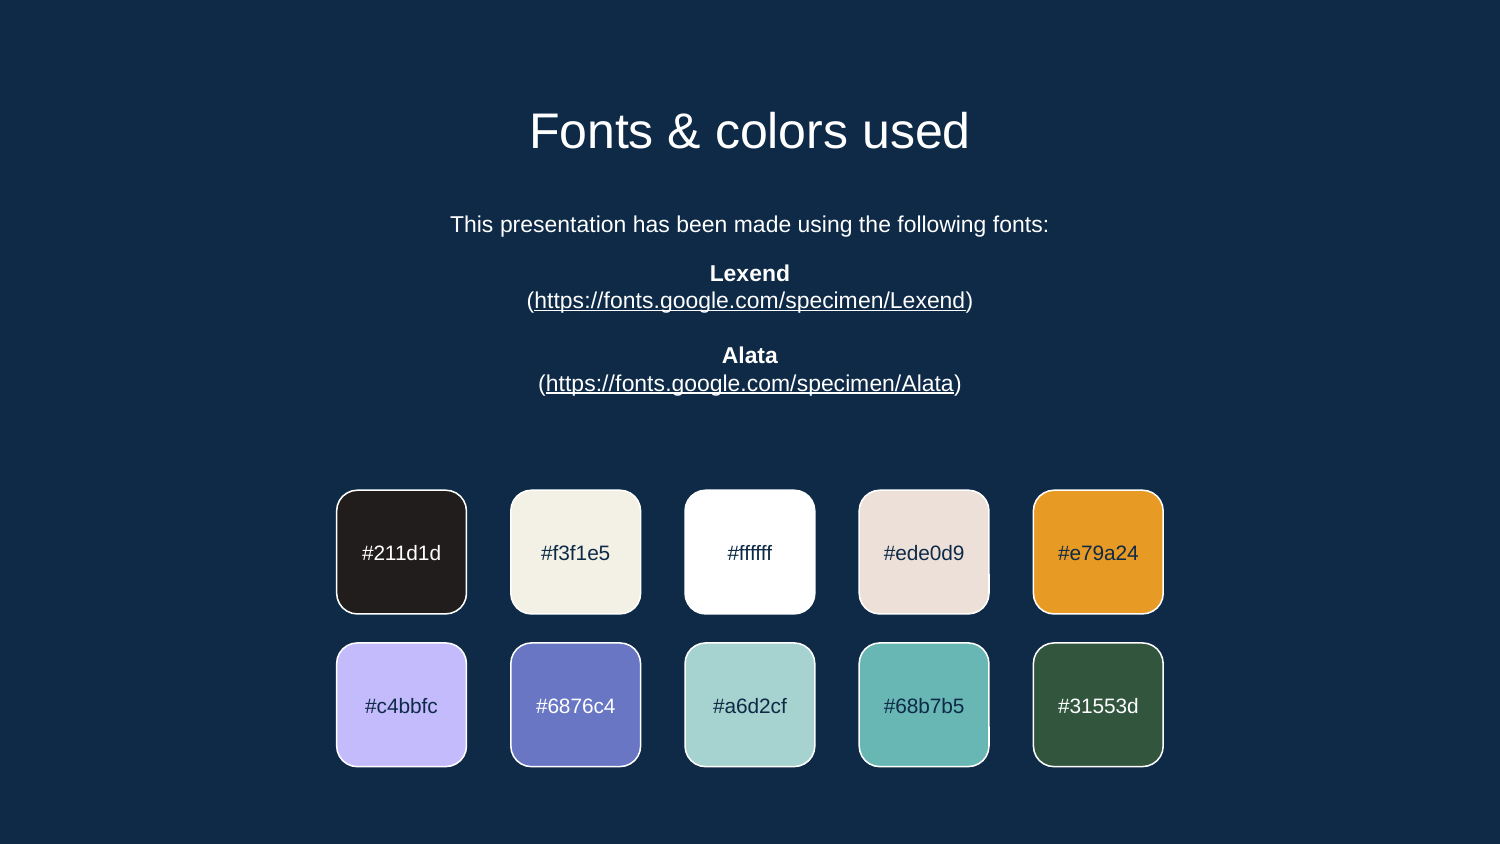

# Fonts & colors used
This presentation has been made using the following fonts:
Lexend
(https://fonts.google.com/specimen/Lexend)

Alata
(https://fonts.google.com/specimen/Alata)

#211d1d
#f3f1e5
#ffffff
#ede0d9
#e79a24

#c4bbfc
#6876c4
#a6d2cf
#68b7b5
#31553d